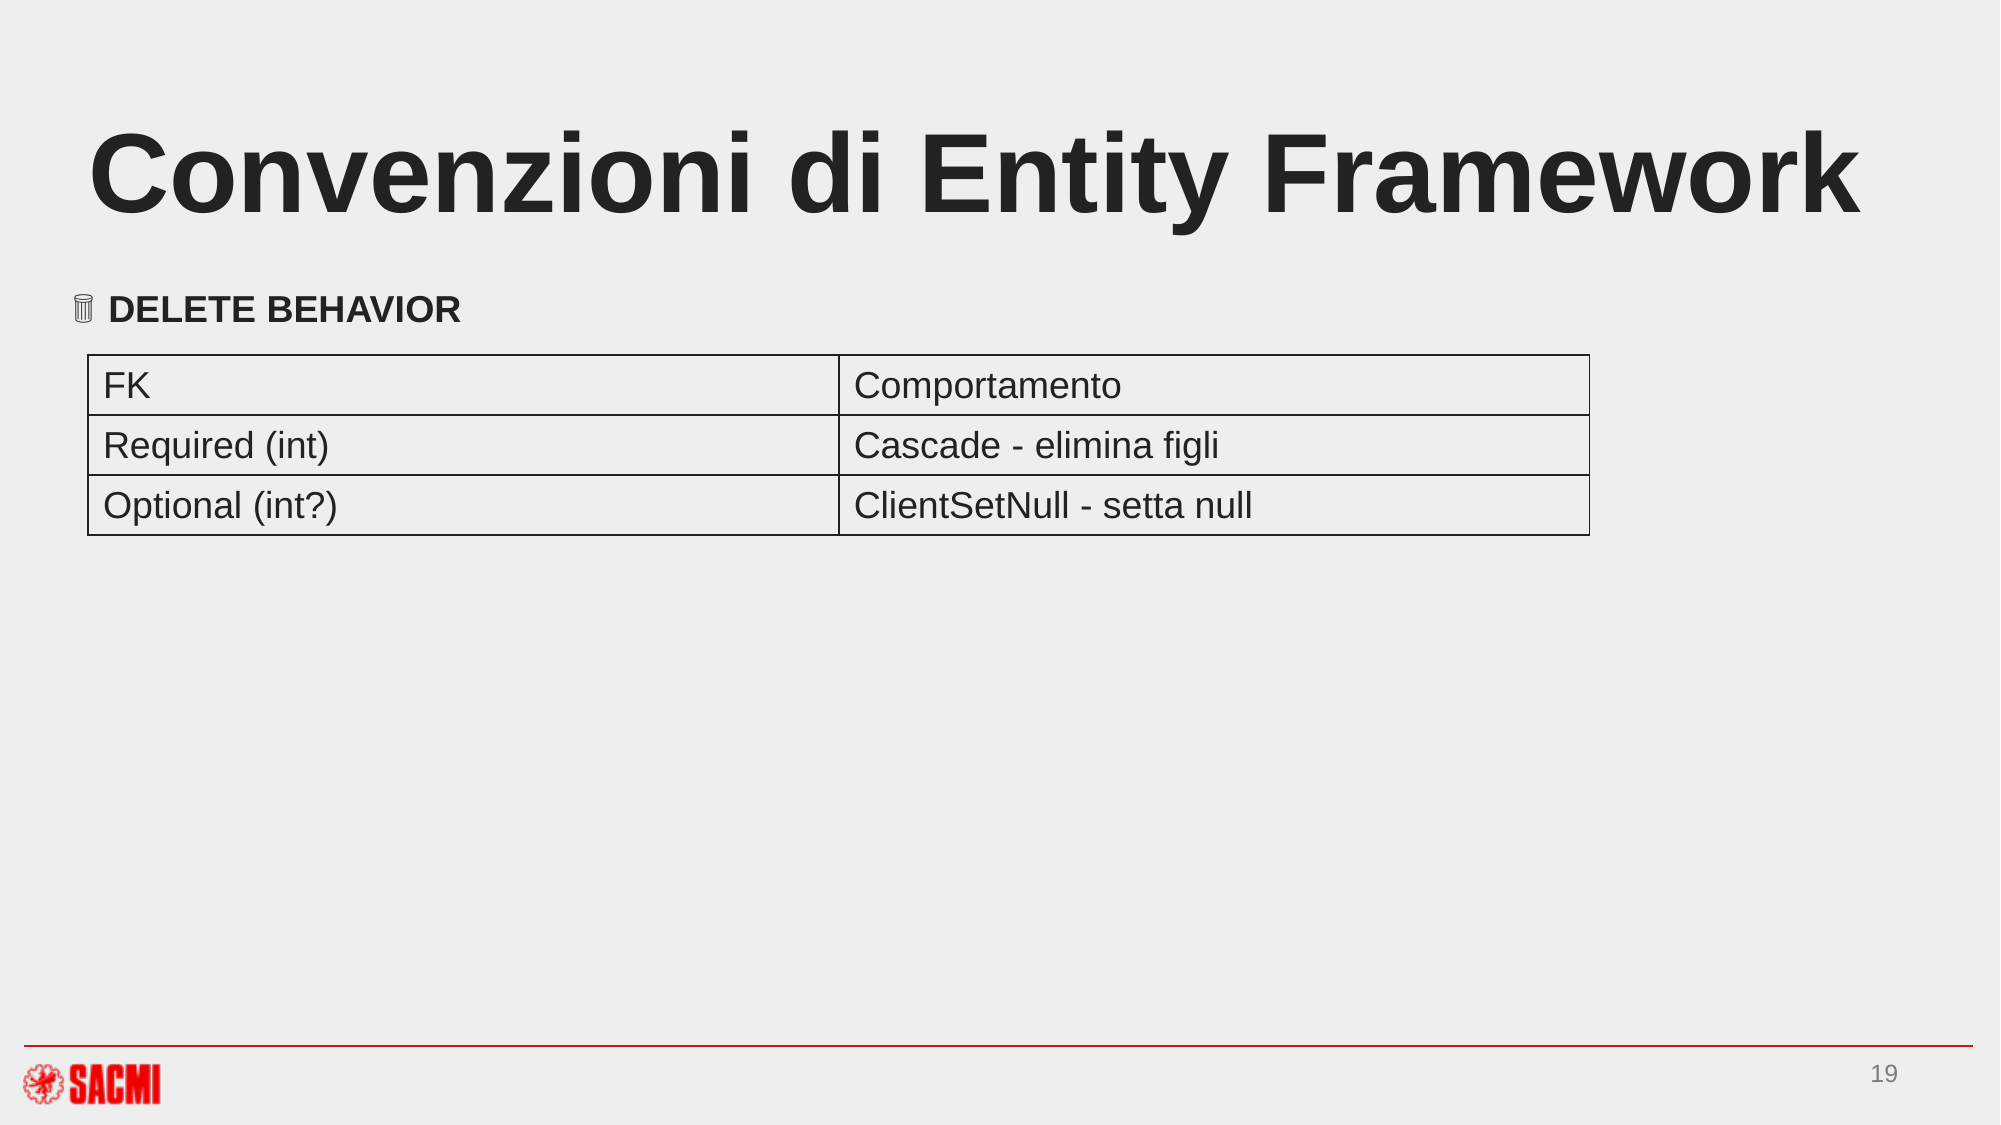

# Convenzioni di Entity Framework
🗑️ DELETE BEHAVIOR

| FK | Comportamento |
| --- | --- |
| Required (int) | Cascade - elimina figli |
| Optional (int?) | ClientSetNull - setta null |

19